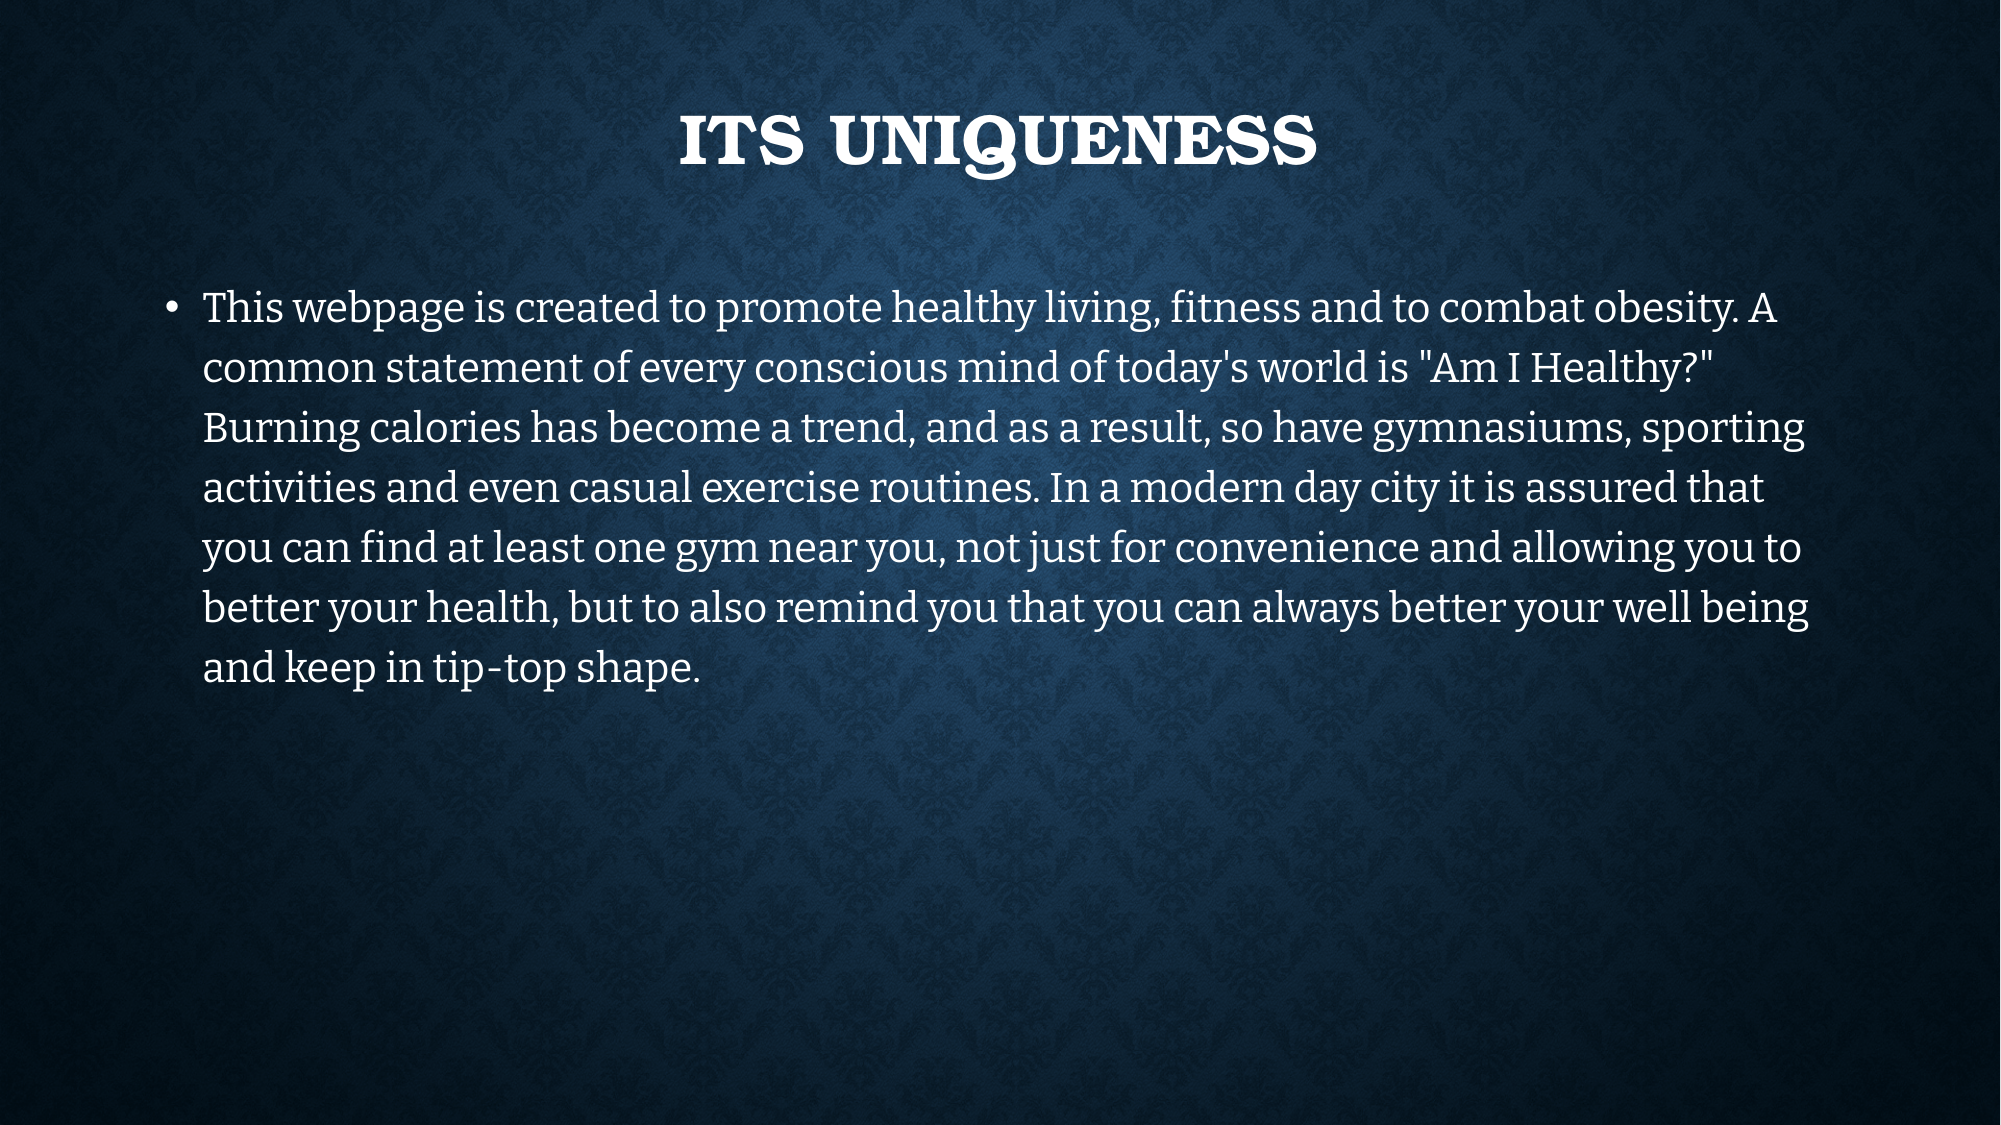

# ITS UNIQUENESS
This webpage is created to promote healthy living, fitness and to combat obesity. A common statement of every conscious mind of today's world is "Am I Healthy?" Burning calories has become a trend, and as a result, so have gymnasiums, sporting activities and even casual exercise routines. In a modern day city it is assured that you can find at least one gym near you, not just for convenience and allowing you to better your health, but to also remind you that you can always better your well being and keep in tip-top shape.